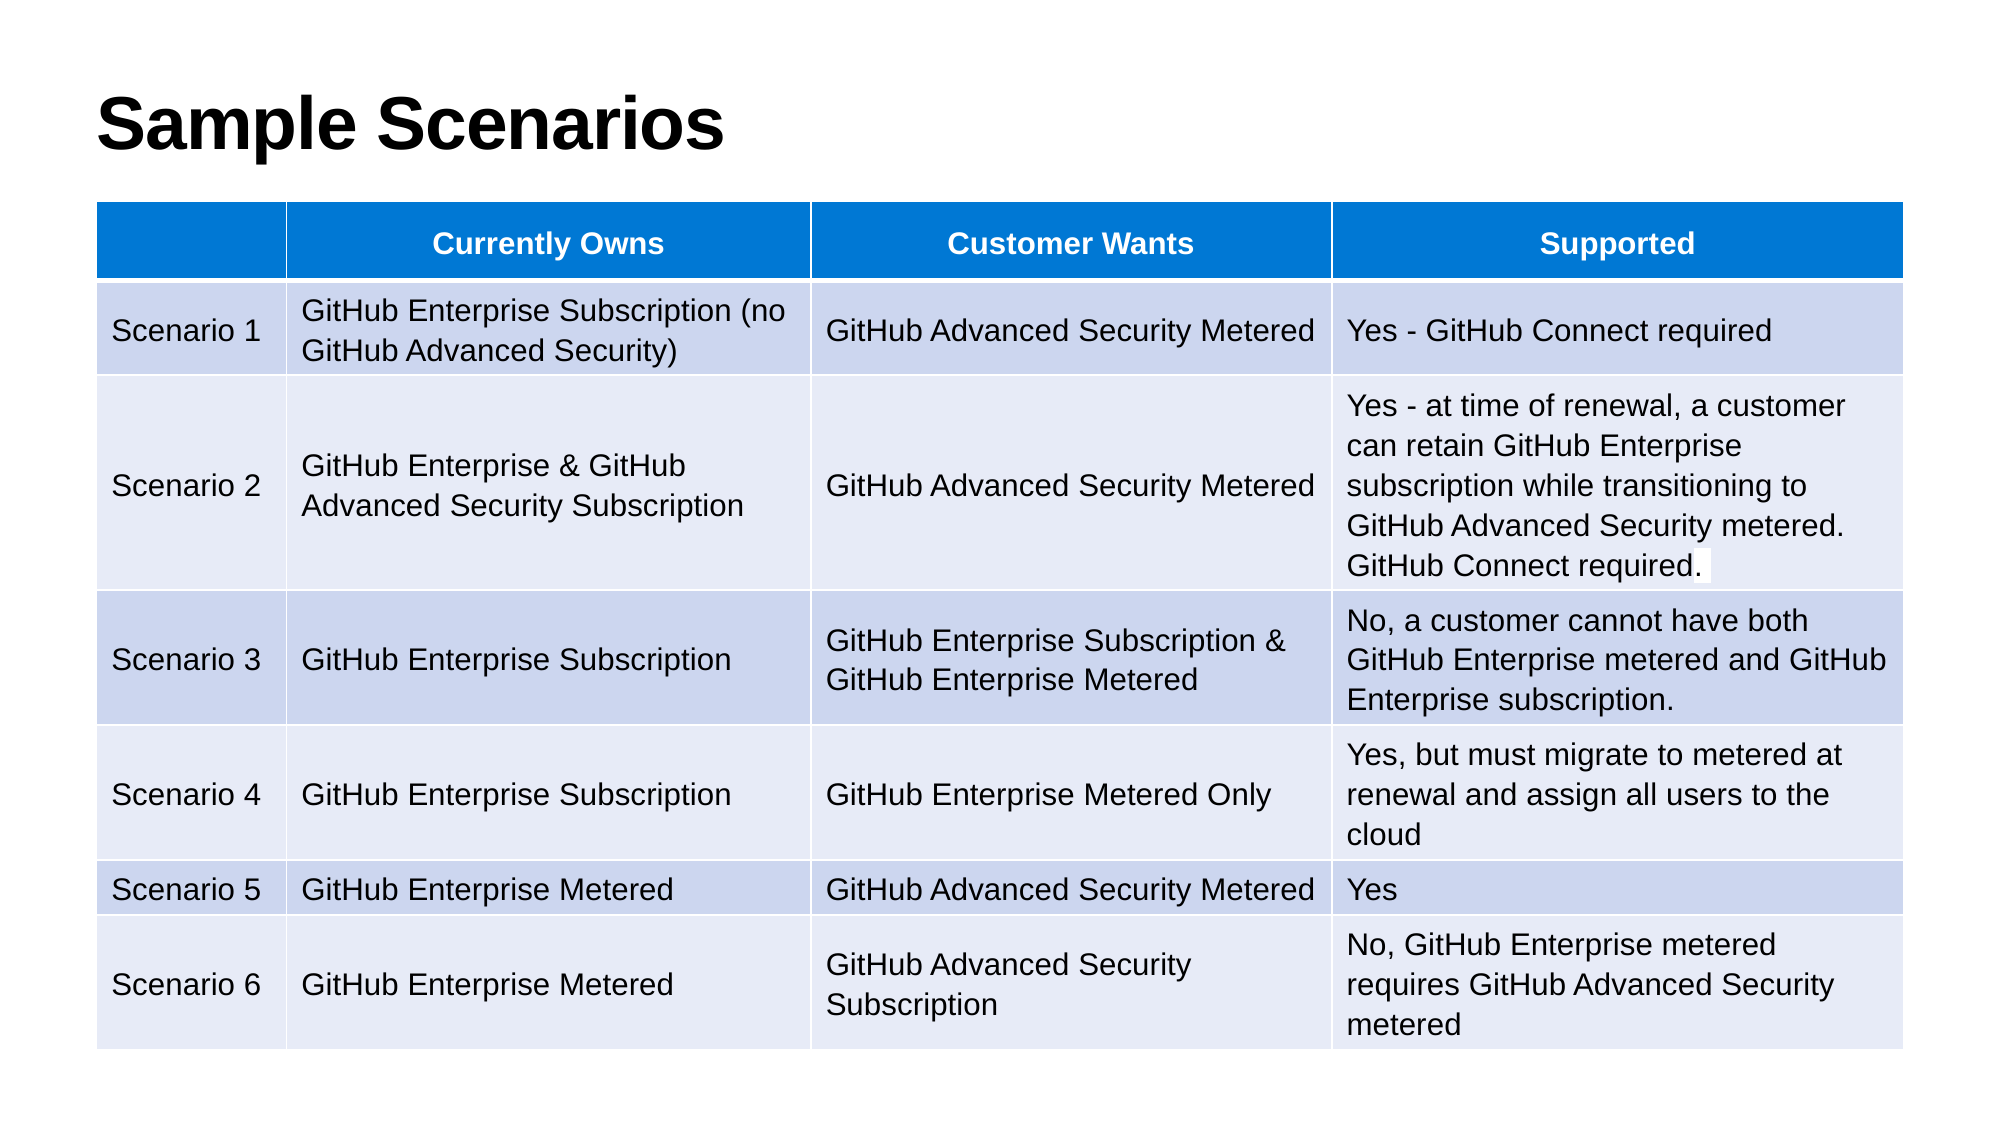

# Sample Scenarios
|  | Currently Owns | Customer Wants | Supported |
| --- | --- | --- | --- |
| Scenario 1 | GitHub Enterprise Subscription (no GitHub Advanced Security) | GitHub Advanced Security Metered | Yes - GitHub Connect required |
| Scenario 2 | GitHub Enterprise & GitHub Advanced Security Subscription | GitHub Advanced Security Metered | Yes - at time of renewal, a customer can retain GitHub Enterprise subscription while transitioning to GitHub Advanced Security metered. GitHub Connect required. |
| Scenario 3 | GitHub Enterprise Subscription | GitHub Enterprise Subscription & GitHub Enterprise Metered | No, a customer cannot have both GitHub Enterprise metered and GitHub Enterprise subscription. |
| Scenario 4 | GitHub Enterprise Subscription | GitHub Enterprise Metered Only | Yes, but must migrate to metered at renewal and assign all users to the cloud |
| Scenario 5 | GitHub Enterprise Metered | GitHub Advanced Security Metered | Yes |
| Scenario 6 | GitHub Enterprise Metered | GitHub Advanced Security Subscription | No, GitHub Enterprise metered requires GitHub Advanced Security metered |